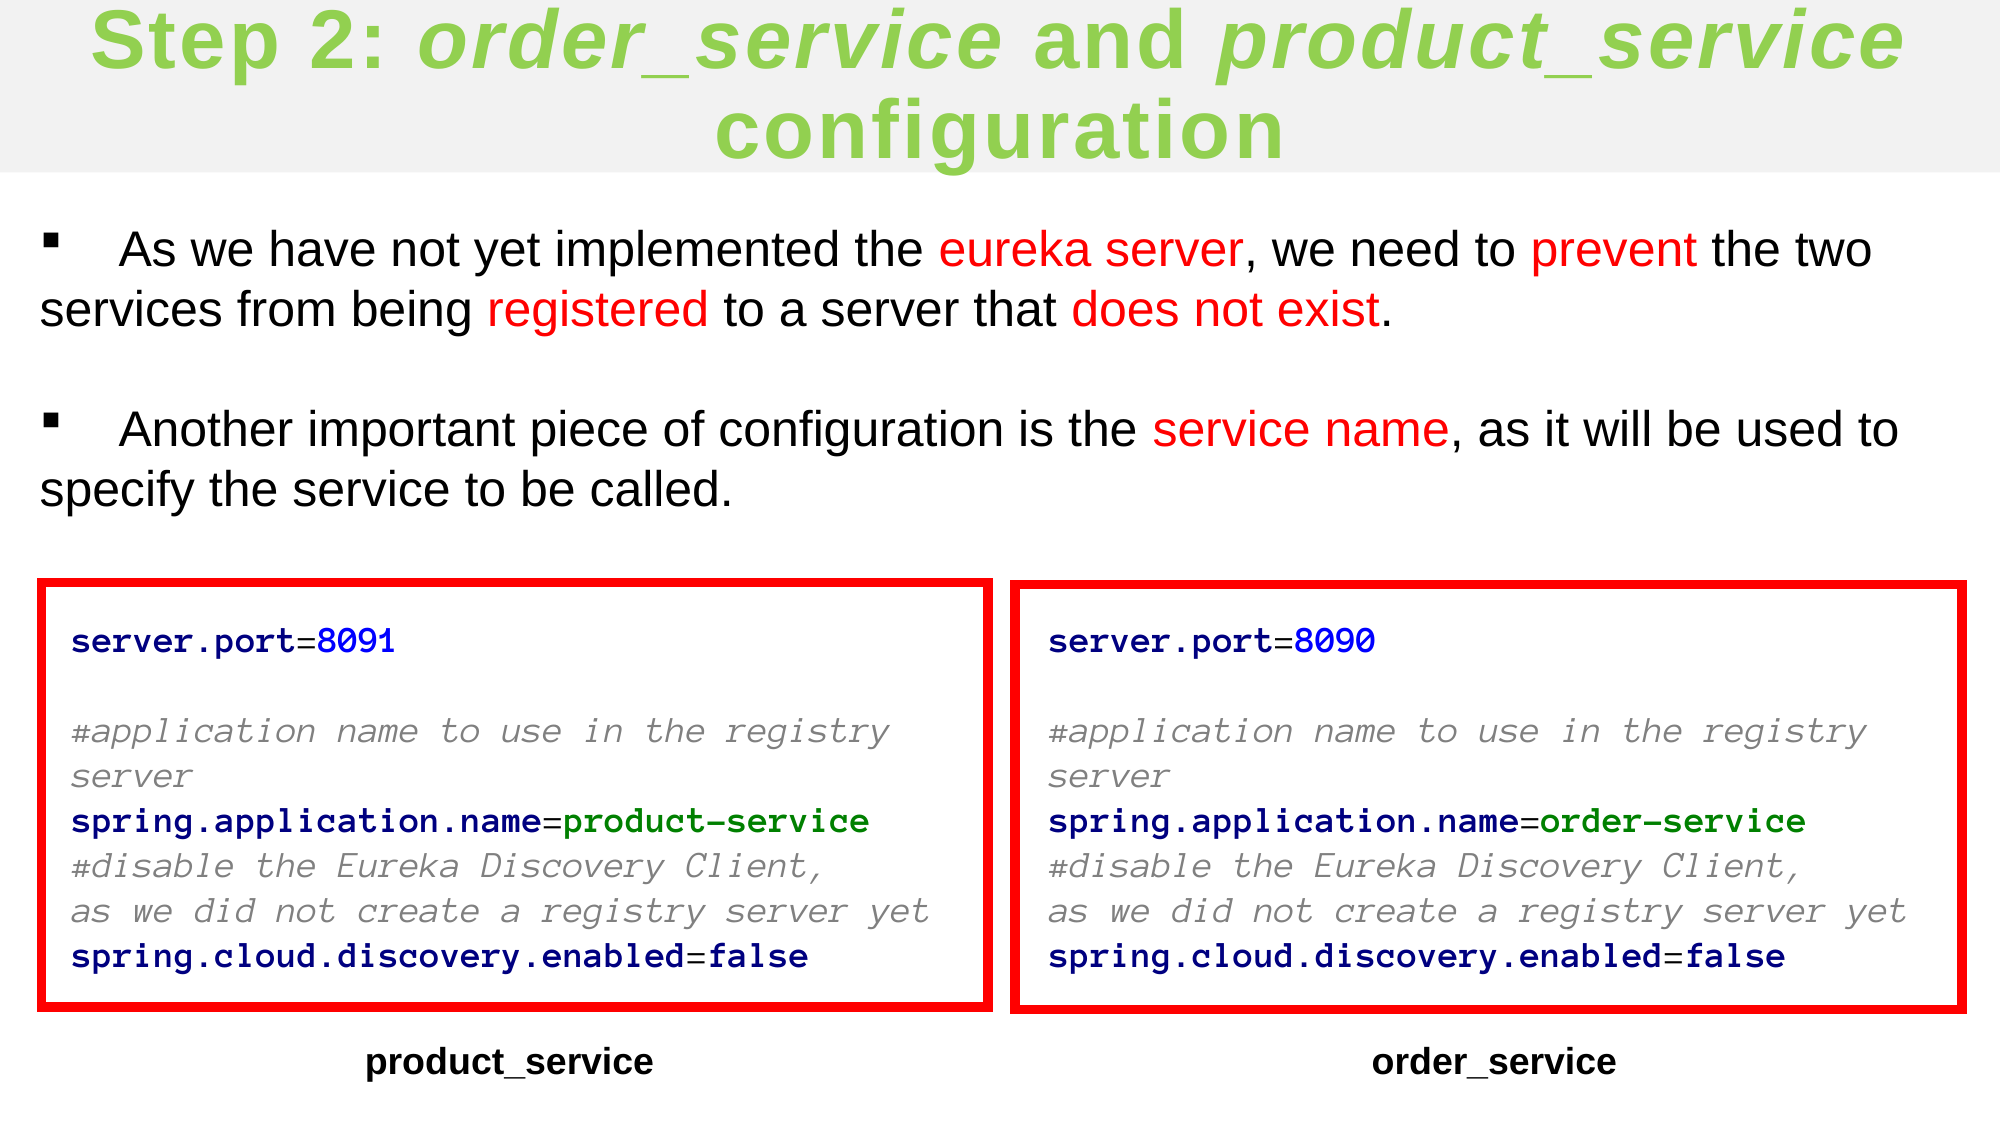

# Step 2: order_service and product_service configuration

    As we have not yet implemented the eureka server, we need to prevent the two services from being registered to a server that does not exist.

    Another important piece of configuration is the service name, as it will be used to specify the service to be called.

server.port=8090
#application name to use in the registry server
spring.application.name=order-service
#disable the Eureka Discovery Client,
as we did not create a registry server yet
spring.cloud.discovery.enabled=false
server.port=8091
#application name to use in the registry server
spring.application.name=product-service
#disable the Eureka Discovery Client,
as we did not create a registry server yet
spring.cloud.discovery.enabled=false
order_service
product_service